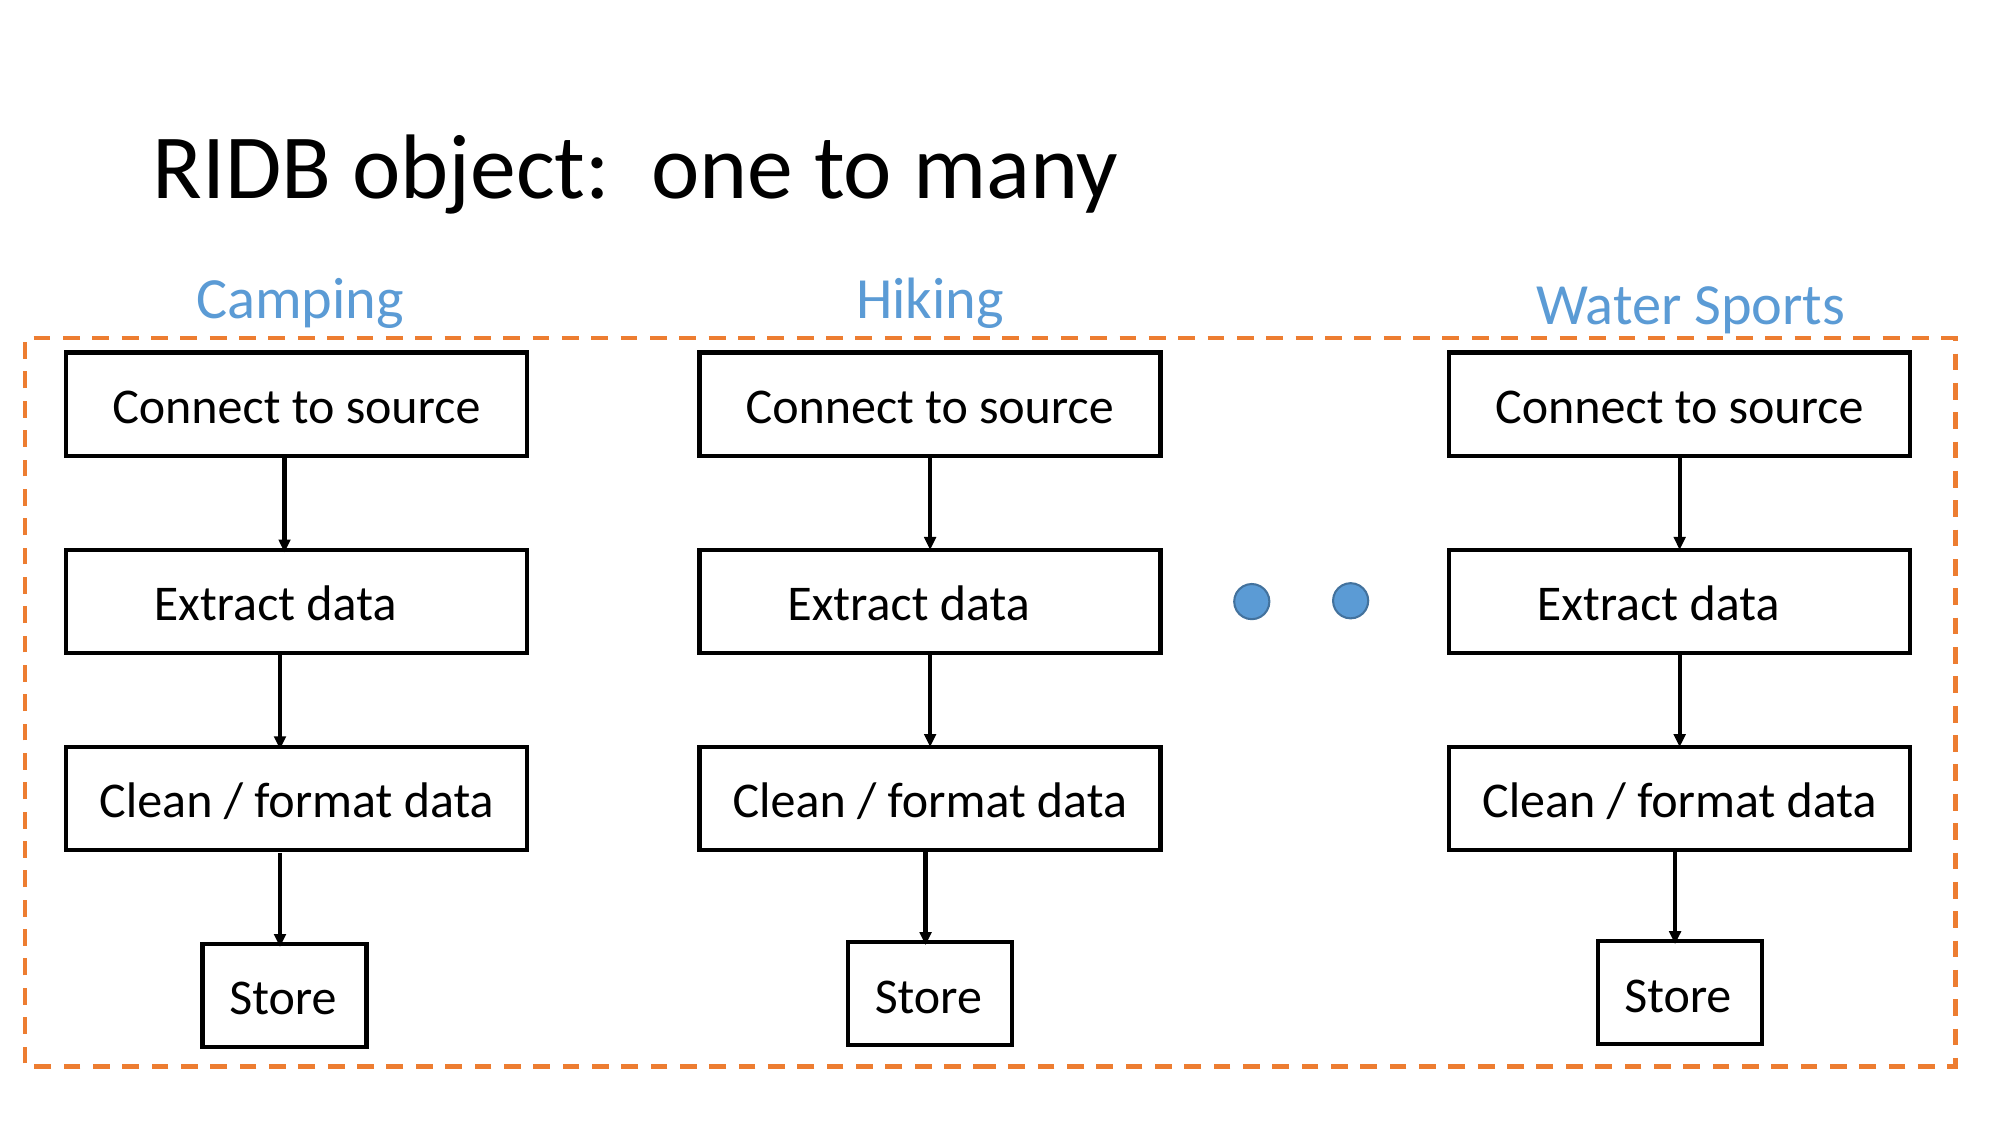

# RIDB object:  one to many
Camping
Hiking
Water Sports

Connect to source
Connect to source
Connect to source

Extract data
Extract data
Extract data

Clean / format data
Clean / format data
Clean / format data

 Store

 Store

 Store